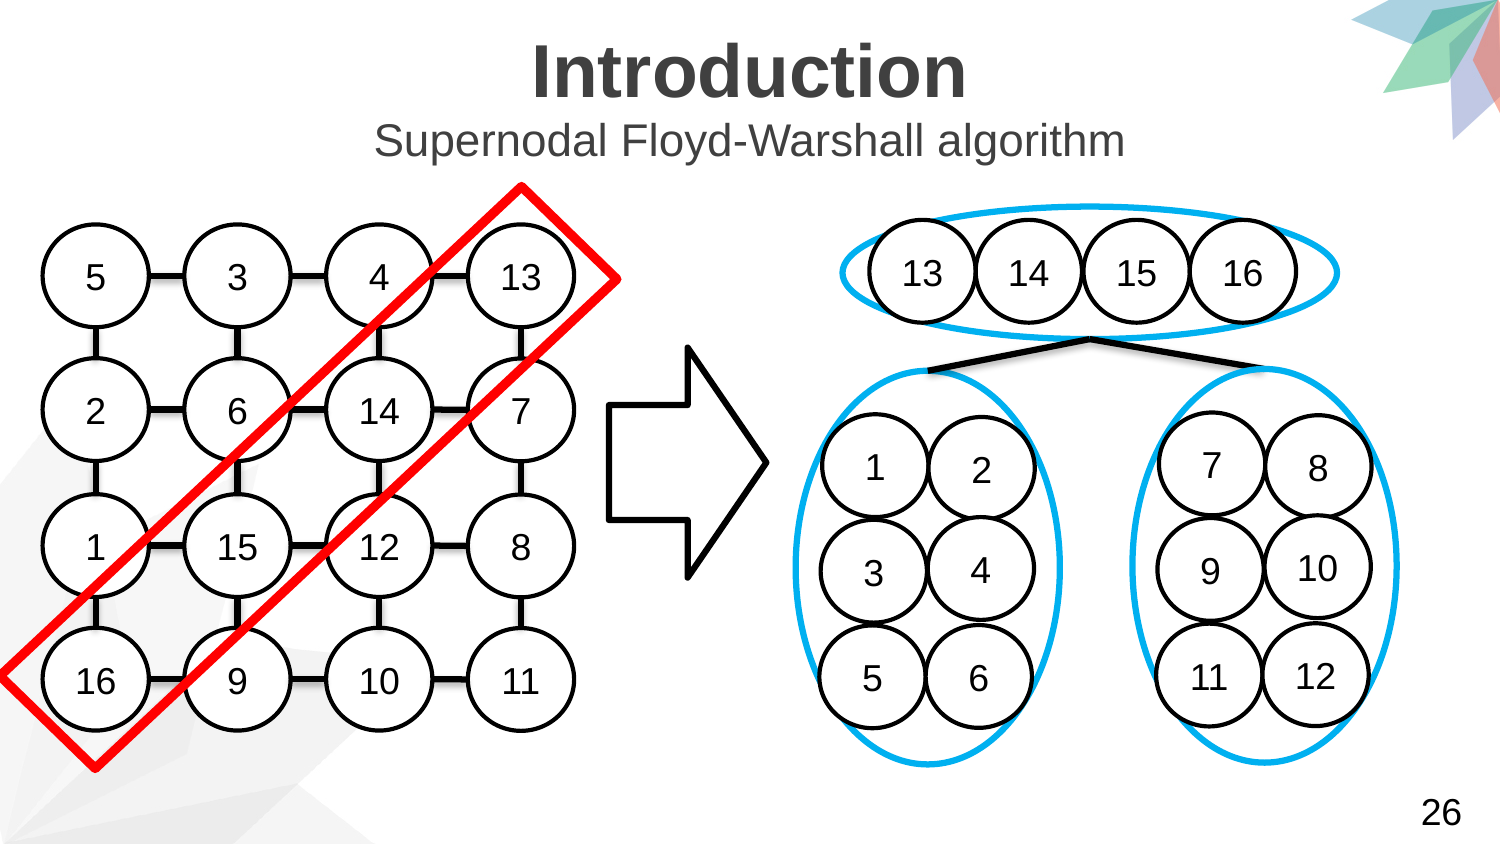

Introduction
Supernodal Floyd-Warshall algorithm

13
14
15
16
5
3
4
13

2
6
14
7

7
1
8
2
1
15
12
8
10
4
9
3
12
11
6
5
16
9
10
11
26